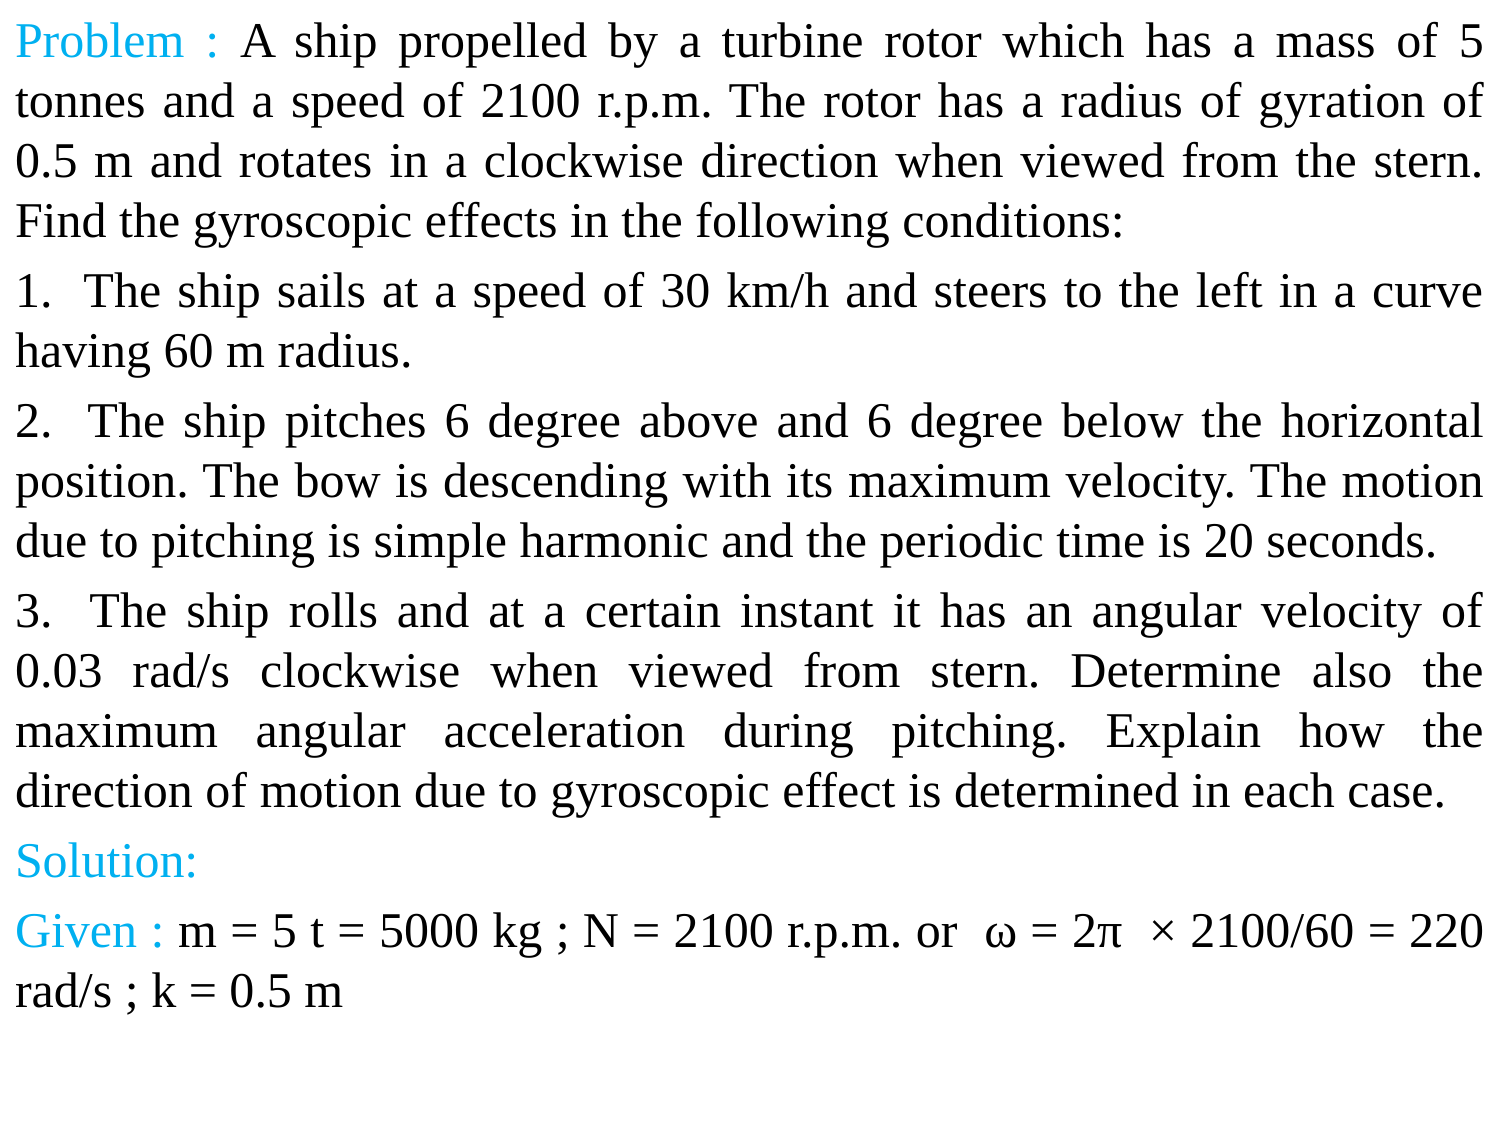

Problem : A ship propelled by a turbine rotor which has a mass of 5 tonnes and a speed of 2100 r.p.m. The rotor has a radius of gyration of 0.5 m and rotates in a clockwise direction when viewed from the stern. Find the gyroscopic effects in the following conditions:
1.  The ship sails at a speed of 30 km/h and steers to the left in a curve having 60 m radius.
2.  The ship pitches 6 degree above and 6 degree below the horizontal position. The bow is descending with its maximum velocity. The motion due to pitching is simple harmonic and the periodic time is 20 seconds.
3.  The ship rolls and at a certain instant it has an angular velocity of 0.03 rad/s clockwise when viewed from stern. Determine also the maximum angular acceleration during pitching. Explain how the direction of motion due to gyroscopic effect is determined in each case.
Solution:
Given : m = 5 t = 5000 kg ; N = 2100 r.p.m. or  ω = 2π  × 2100/60 = 220 rad/s ; k = 0.5 m